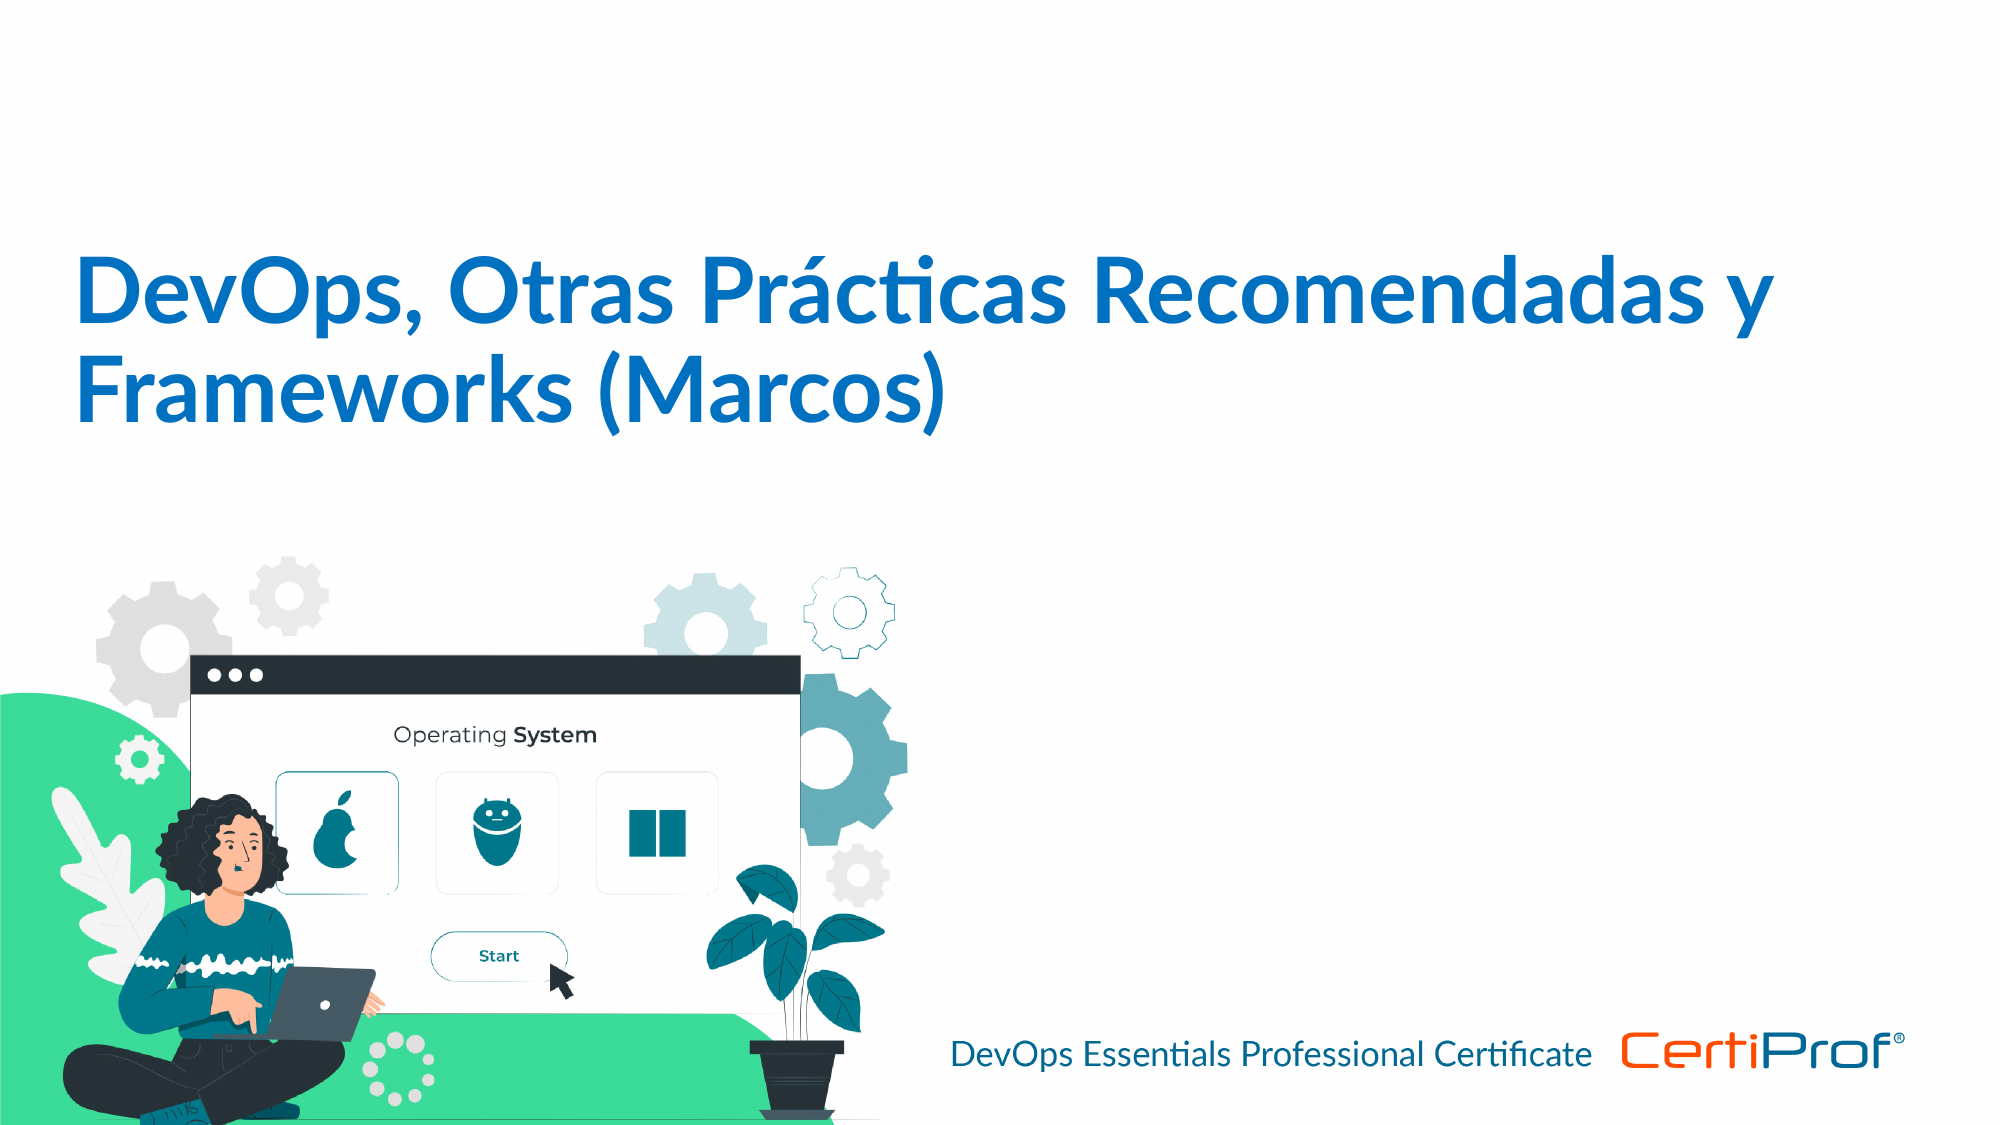

# DevOps, Otras Prácticas Recomendadas y Frameworks (Marcos)